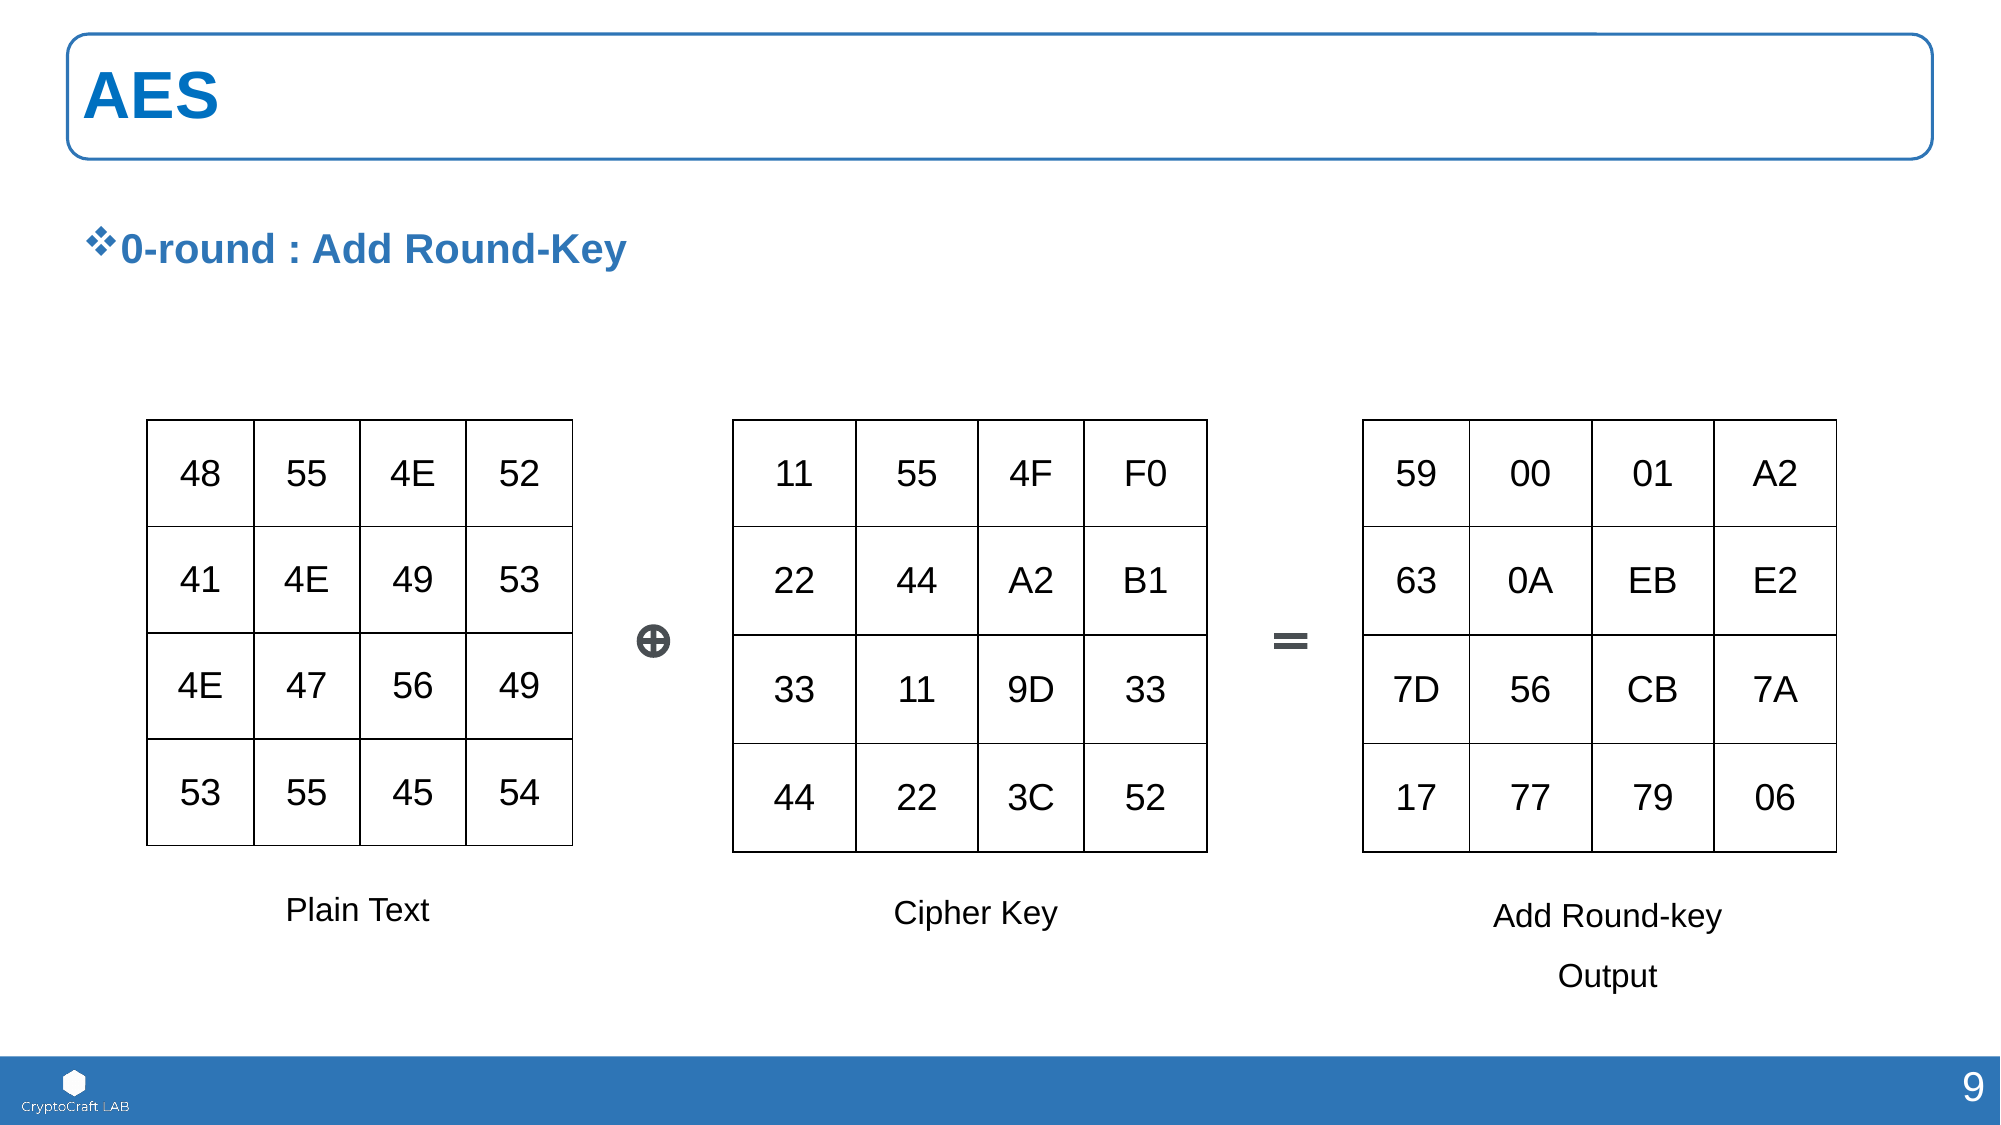

# AES
0-round : Add Round-Key
| 48 | 55 | 4E | 52 |
| --- | --- | --- | --- |
| 41 | 4E | 49 | 53 |
| 4E | 47 | 56 | 49 |
| 53 | 55 | 45 | 54 |
| 11 | 55 | 4F | F0 |
| --- | --- | --- | --- |
| 22 | 44 | A2 | B1 |
| 33 | 11 | 9D | 33 |
| 44 | 22 | 3C | 52 |
| 59 | 00 | 01 | A2 |
| --- | --- | --- | --- |
| 63 | 0A | EB | E2 |
| 7D | 56 | CB | 7A |
| 17 | 77 | 79 | 06 |
=
⊕
Add Round-key
Output
Plain Text
Cipher Key